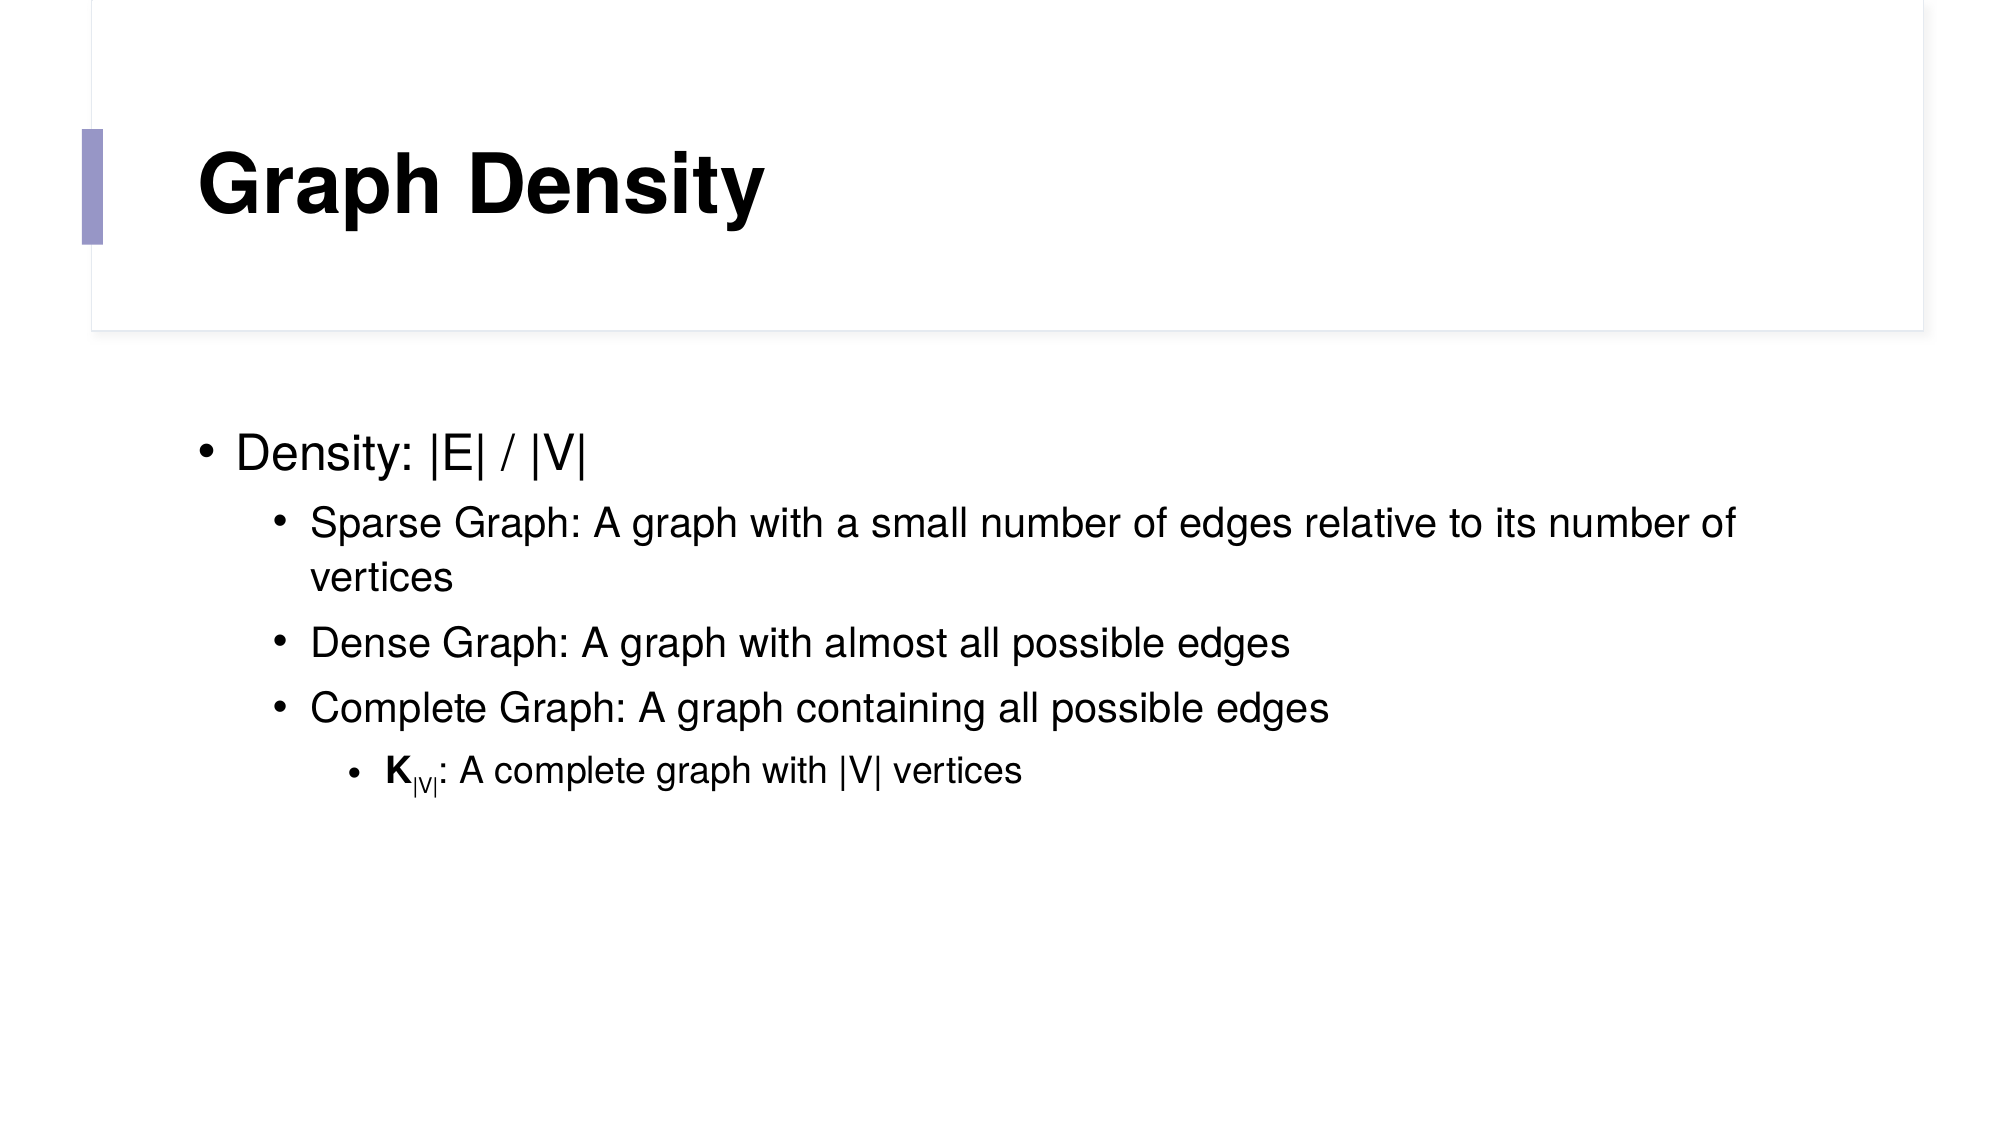

# Graph Density
Density: |E| / |V|
Sparse Graph: A graph with a small number of edges relative to its number of vertices
Dense Graph: A graph with almost all possible edges
Complete Graph: A graph containing all possible edges
K|V|: A complete graph with |V| vertices